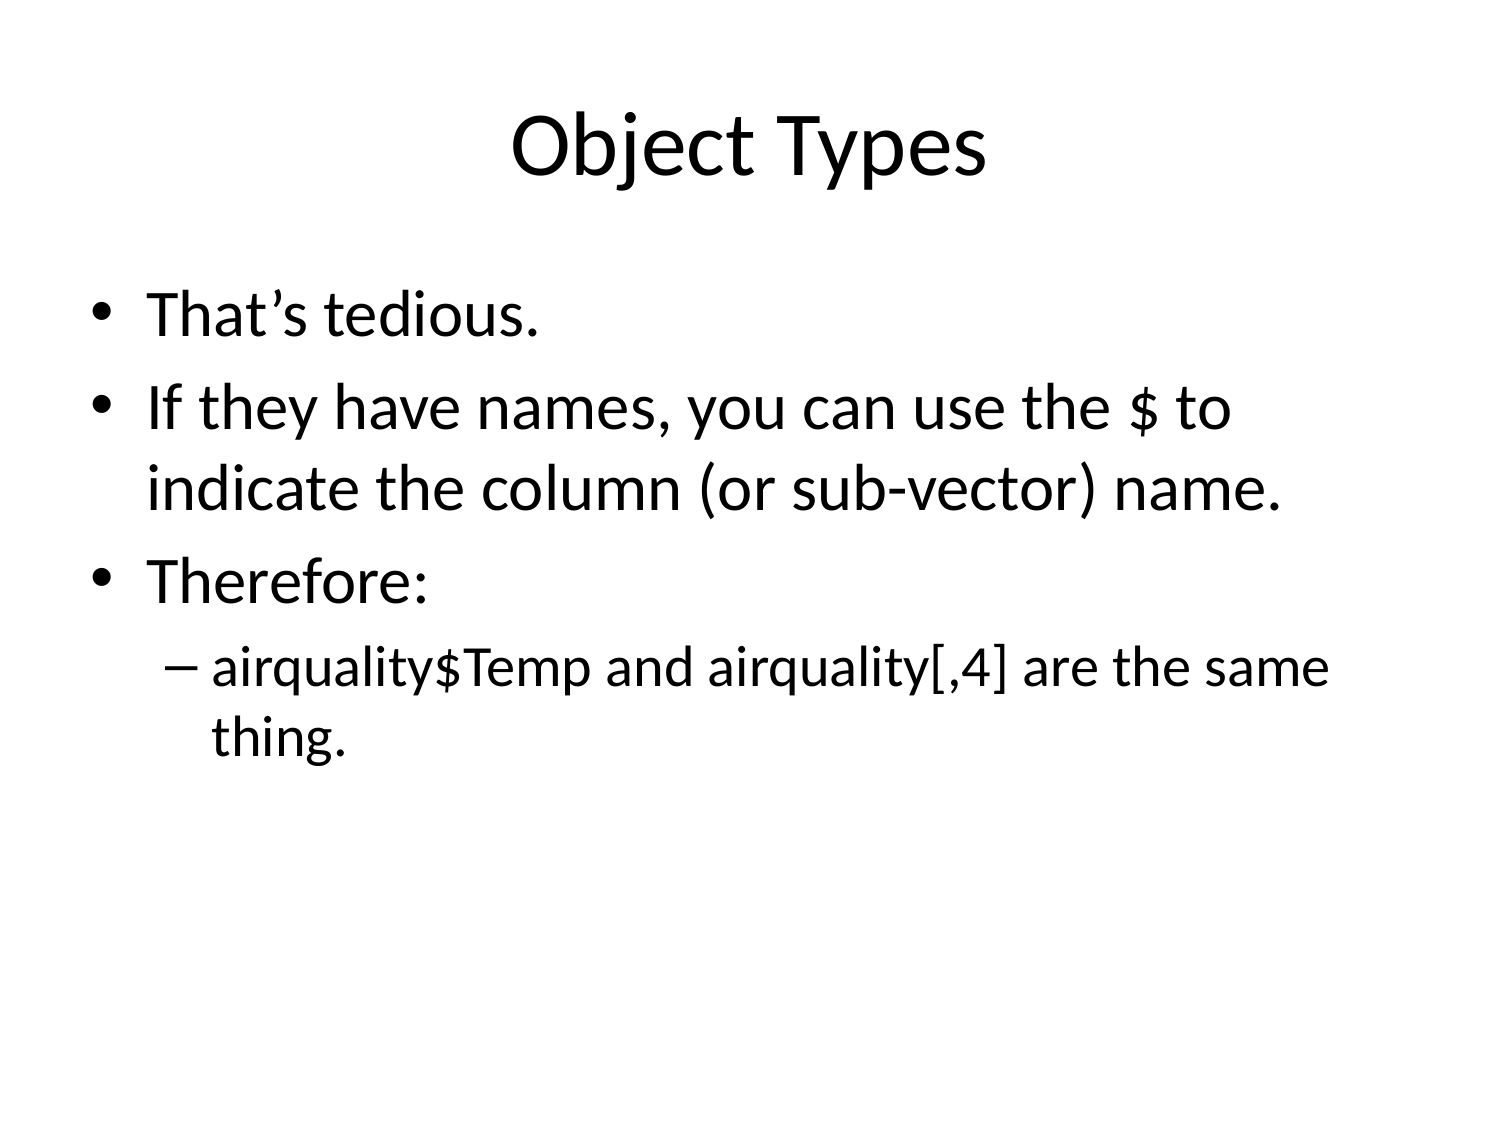

# Object Types
That’s tedious.
If they have names, you can use the $ to indicate the column (or sub-vector) name.
Therefore:
airquality$Temp and airquality[,4] are the same thing.